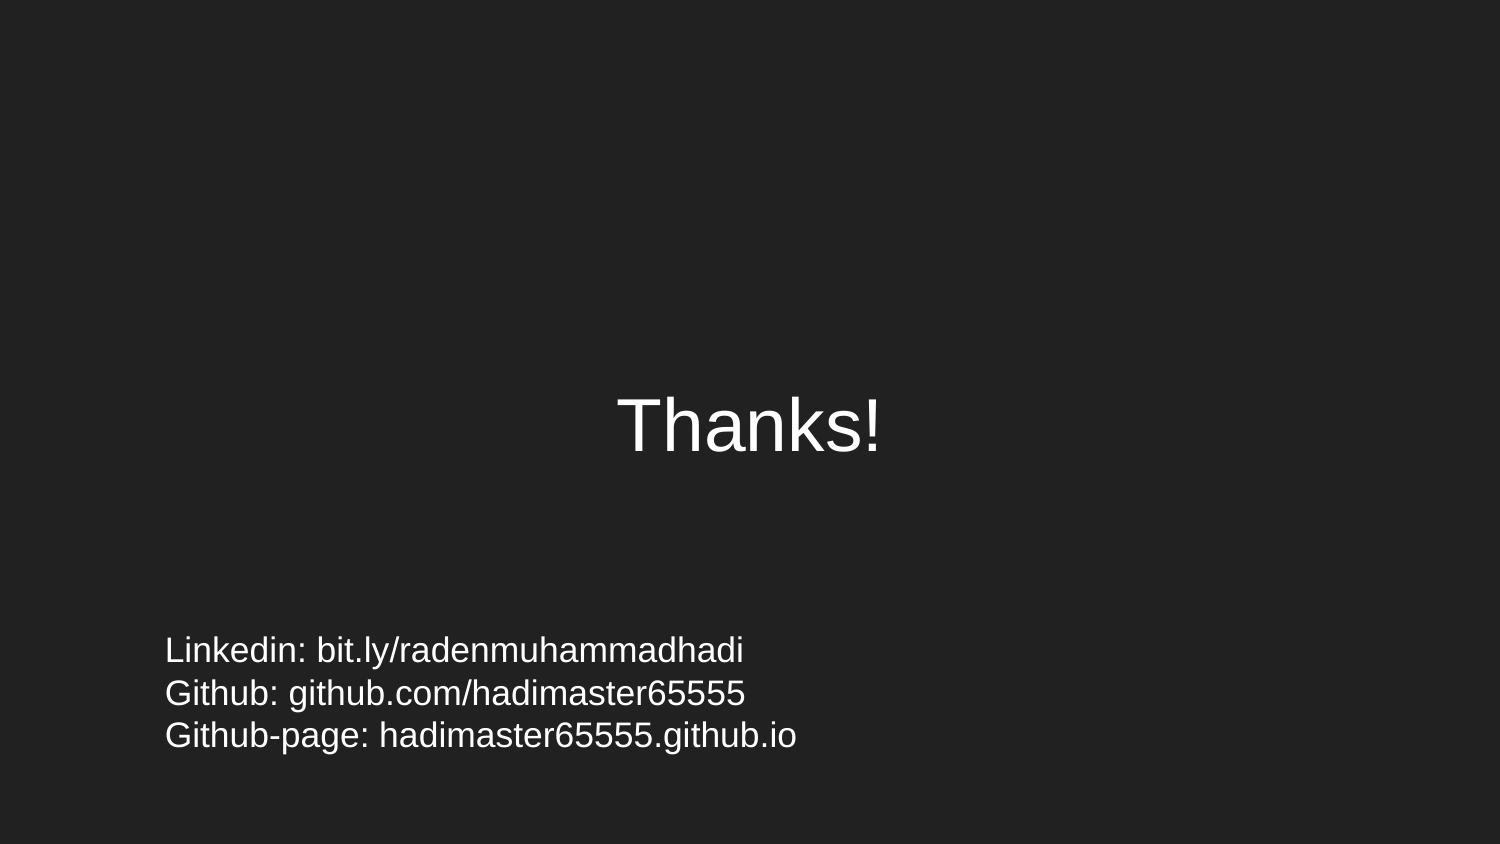

Thanks!
Linkedin: bit.ly/radenmuhammadhadi
Github: github.com/hadimaster65555
Github-page: hadimaster65555.github.io